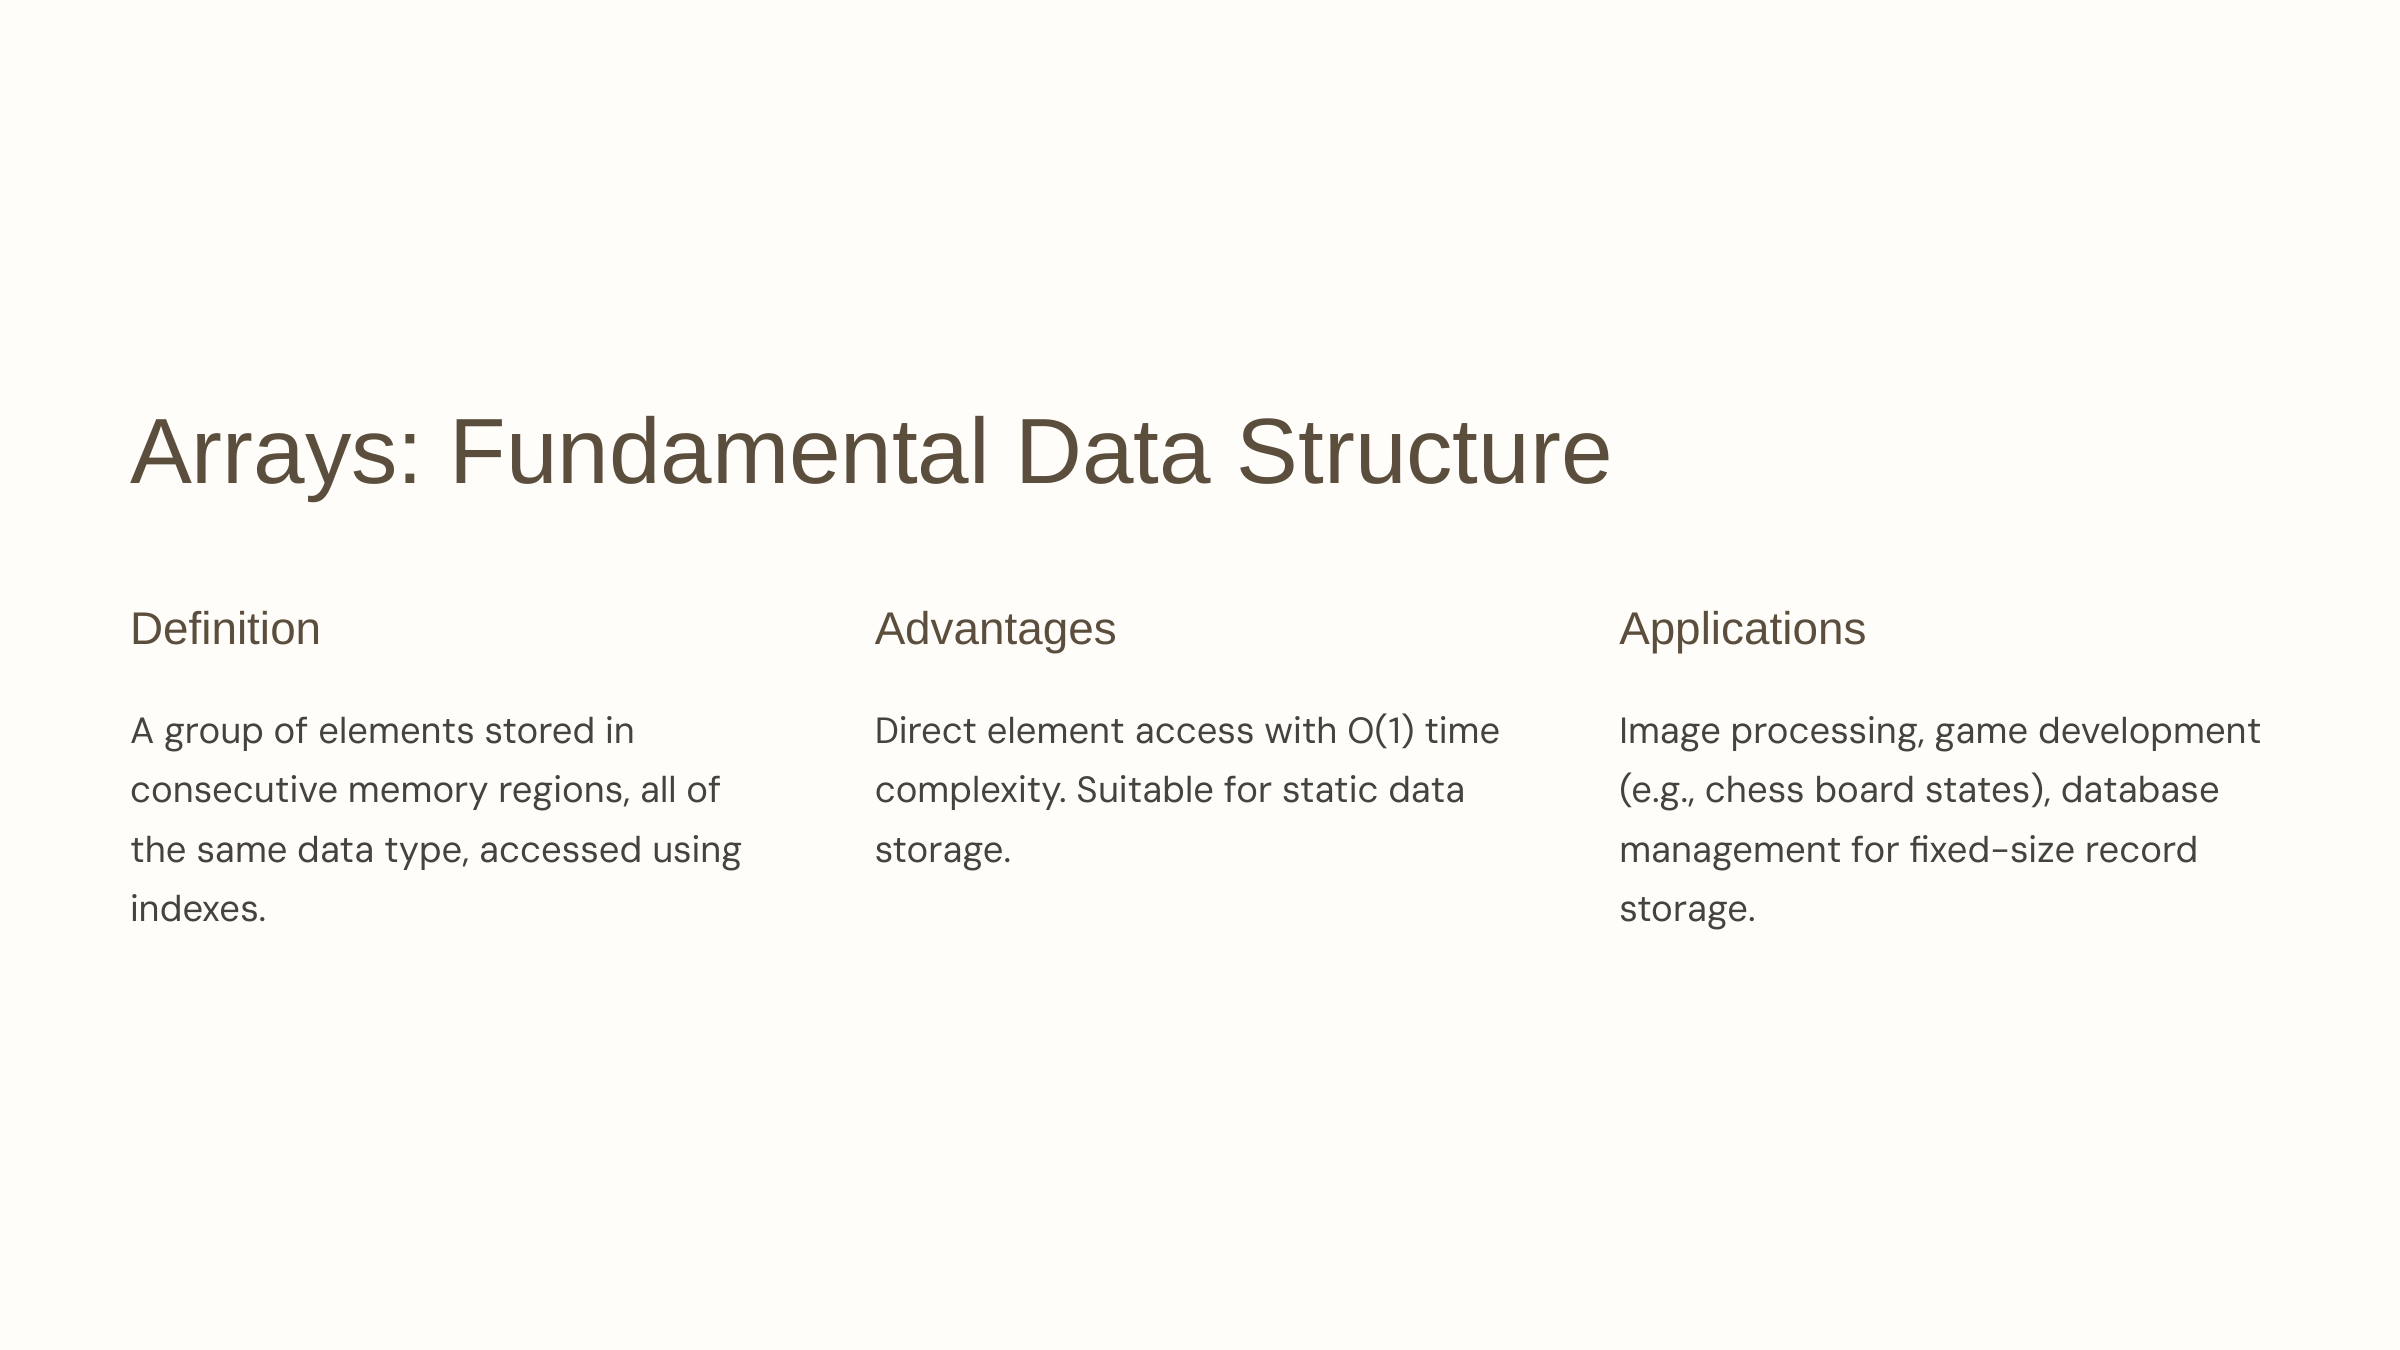

Arrays: Fundamental Data Structure
Definition
Advantages
Applications
A group of elements stored in consecutive memory regions, all of the same data type, accessed using indexes.
Direct element access with O(1) time complexity. Suitable for static data storage.
Image processing, game development (e.g., chess board states), database management for fixed-size record storage.